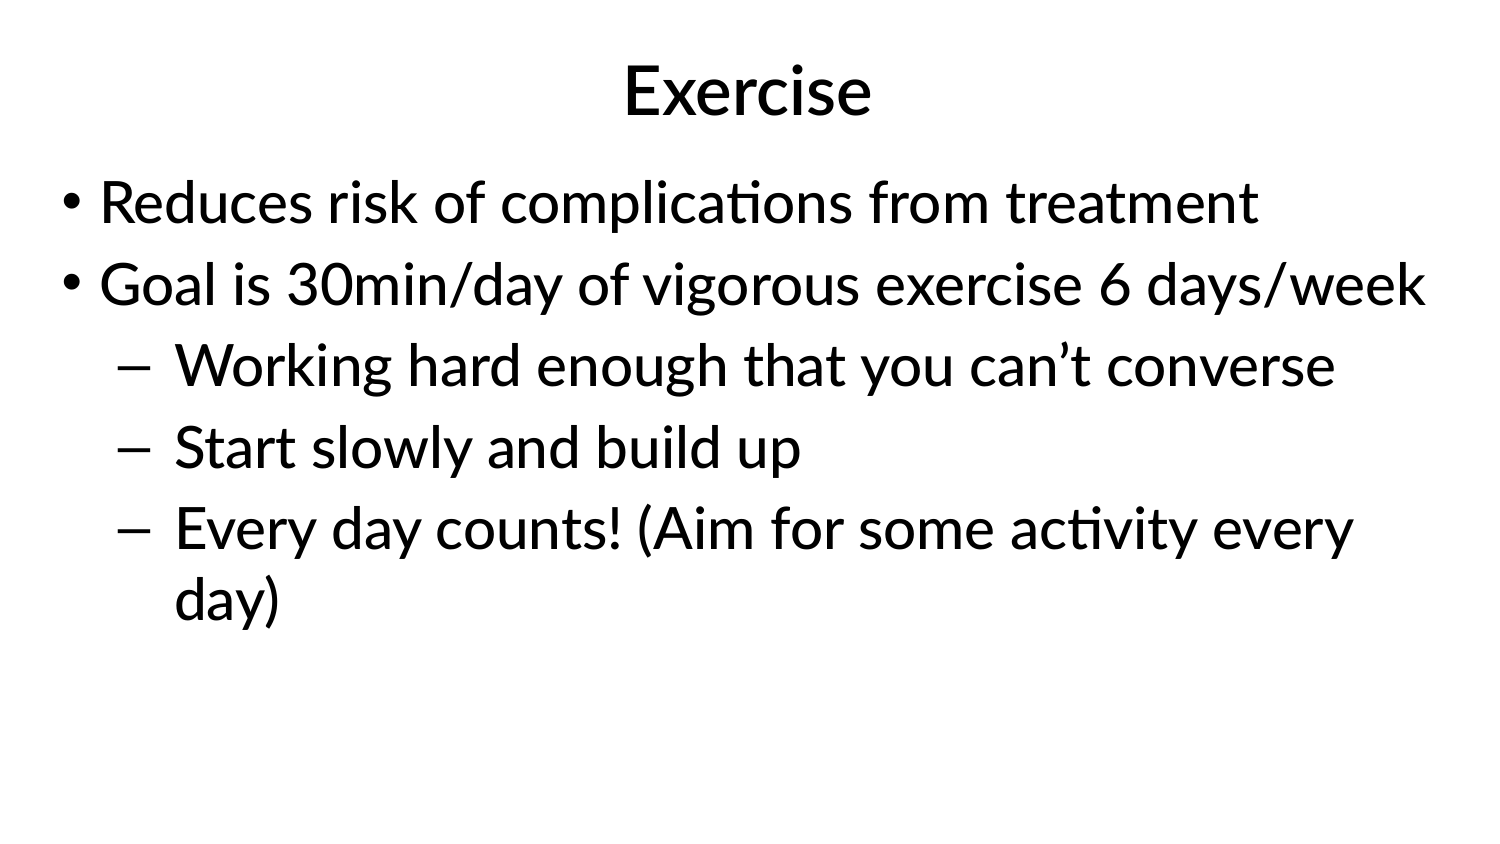

# Exercise
Reduces risk of complications from treatment
Goal is 30min/day of vigorous exercise 6 days/week
Working hard enough that you can’t converse
Start slowly and build up
Every day counts! (Aim for some activity every day)